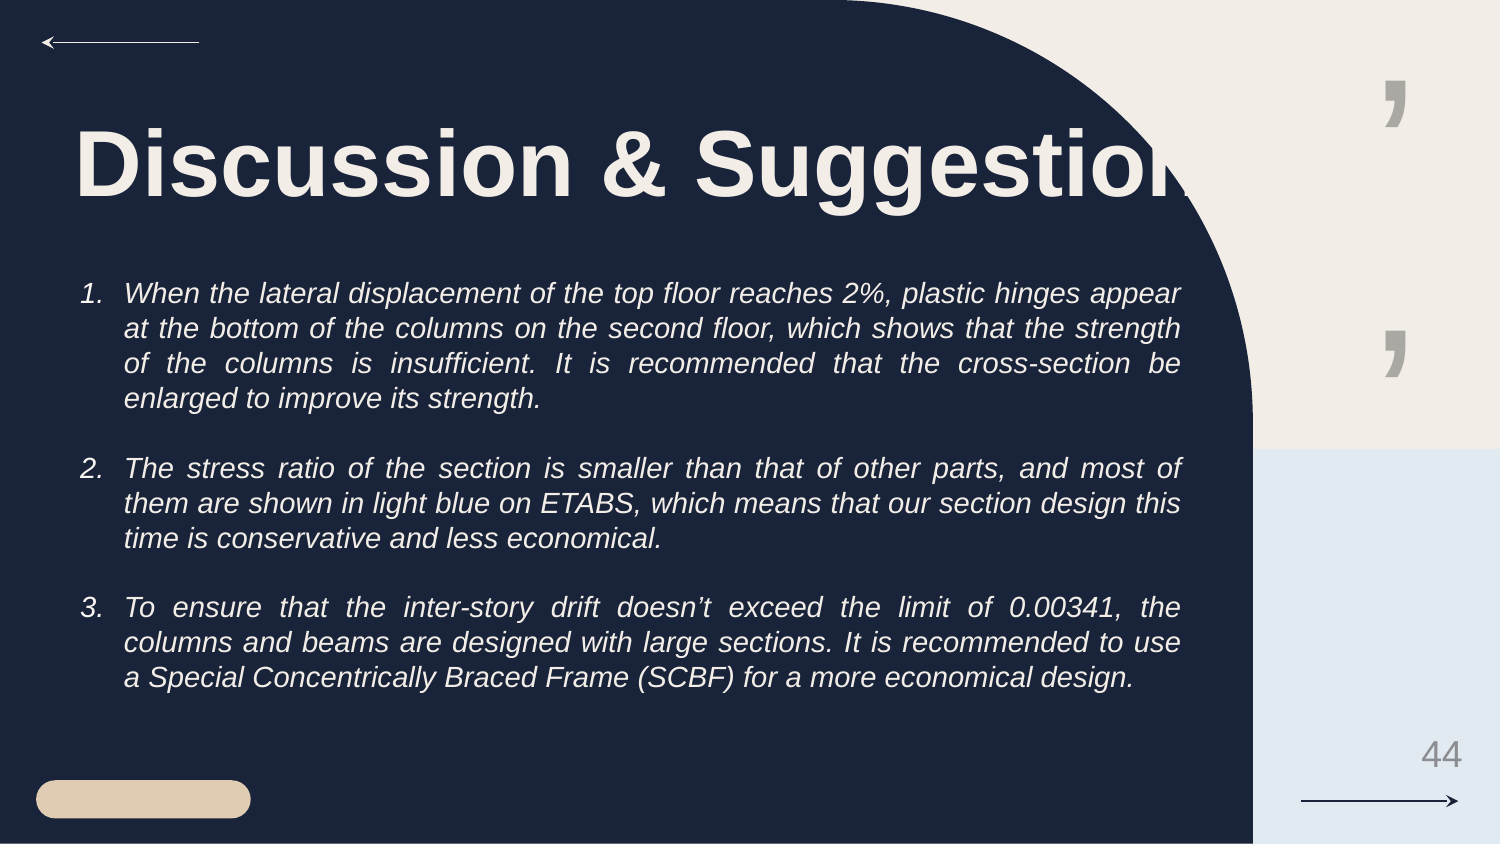

Discussion & Suggestion
When the lateral displacement of the top floor reaches 2%, plastic hinges appear at the bottom of the columns on the second floor, which shows that the strength of the columns is insufficient. It is recommended that the cross-section be enlarged to improve its strength.

The stress ratio of the section is smaller than that of other parts, and most of them are shown in light blue on ETABS, which means that our section design this time is conservative and less economical.

To ensure that the inter-story drift doesn’t exceed the limit of 0.00341, the columns and beams are designed with large sections. It is recommended to use a Special Concentrically Braced Frame (SCBF) for a more economical design.
44